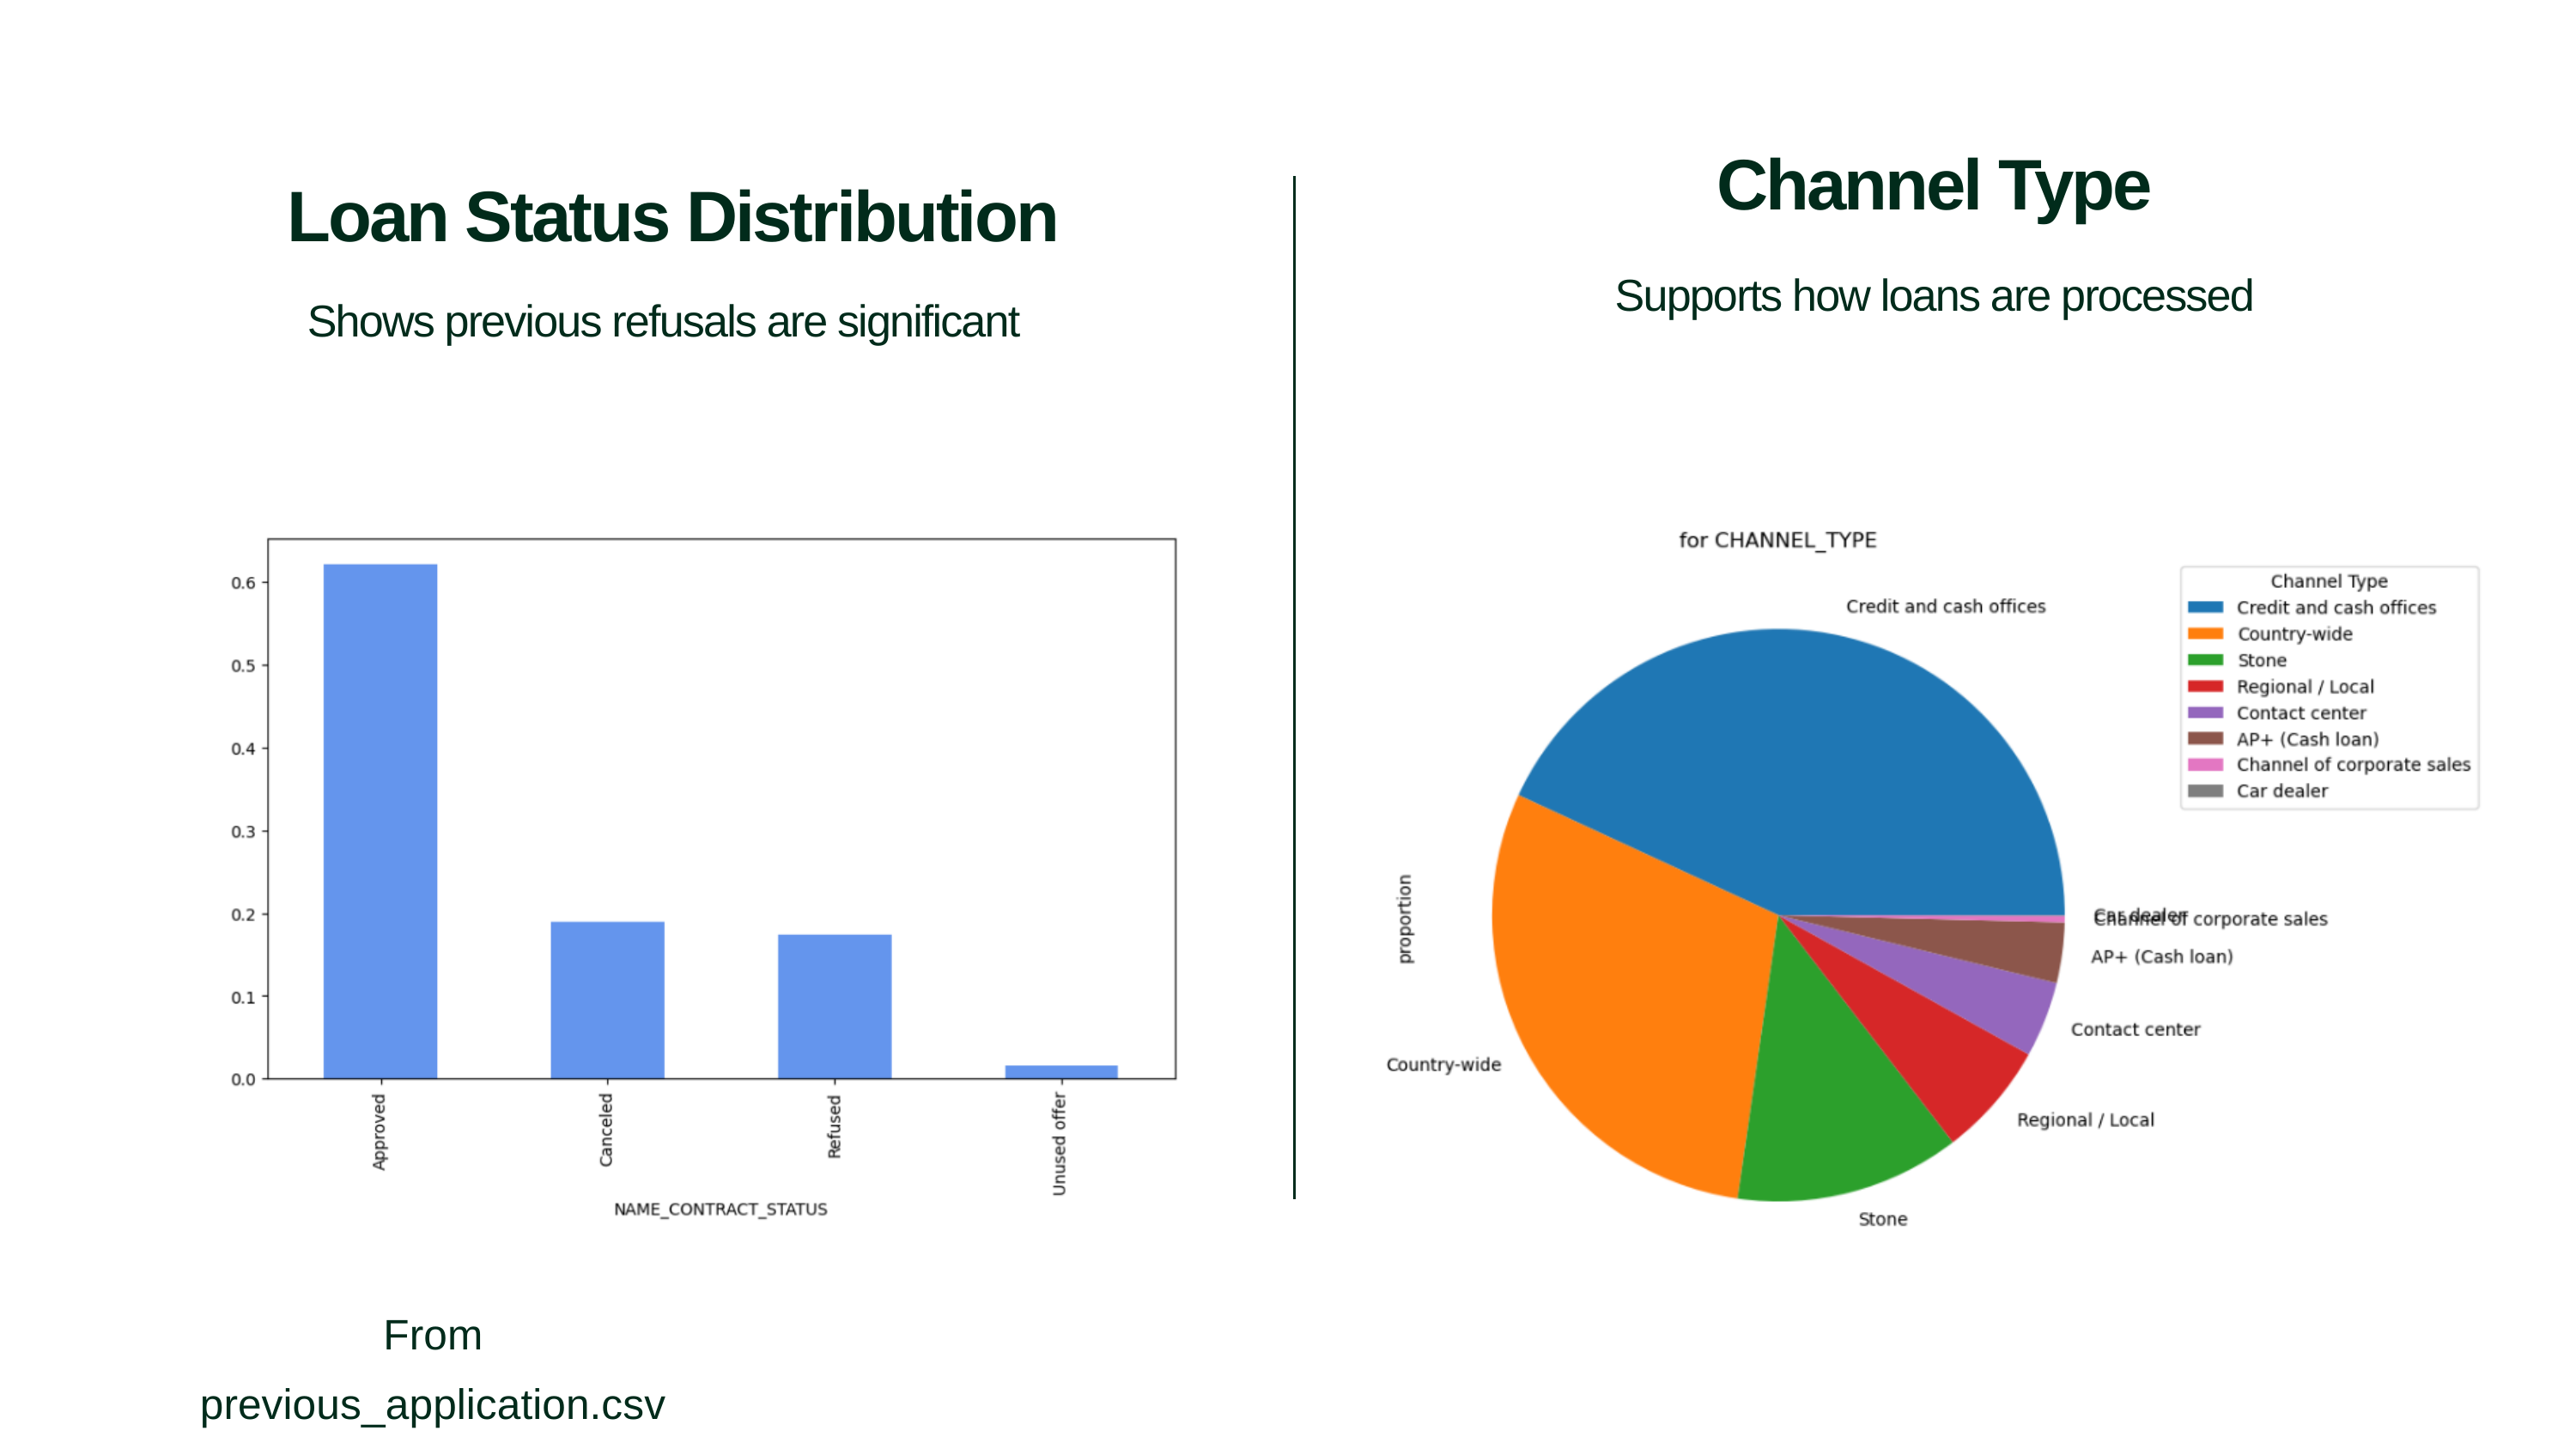

Channel Type
Supports how loans are processed
 Loan Status Distribution
Shows previous refusals are significant

From previous_application.csv